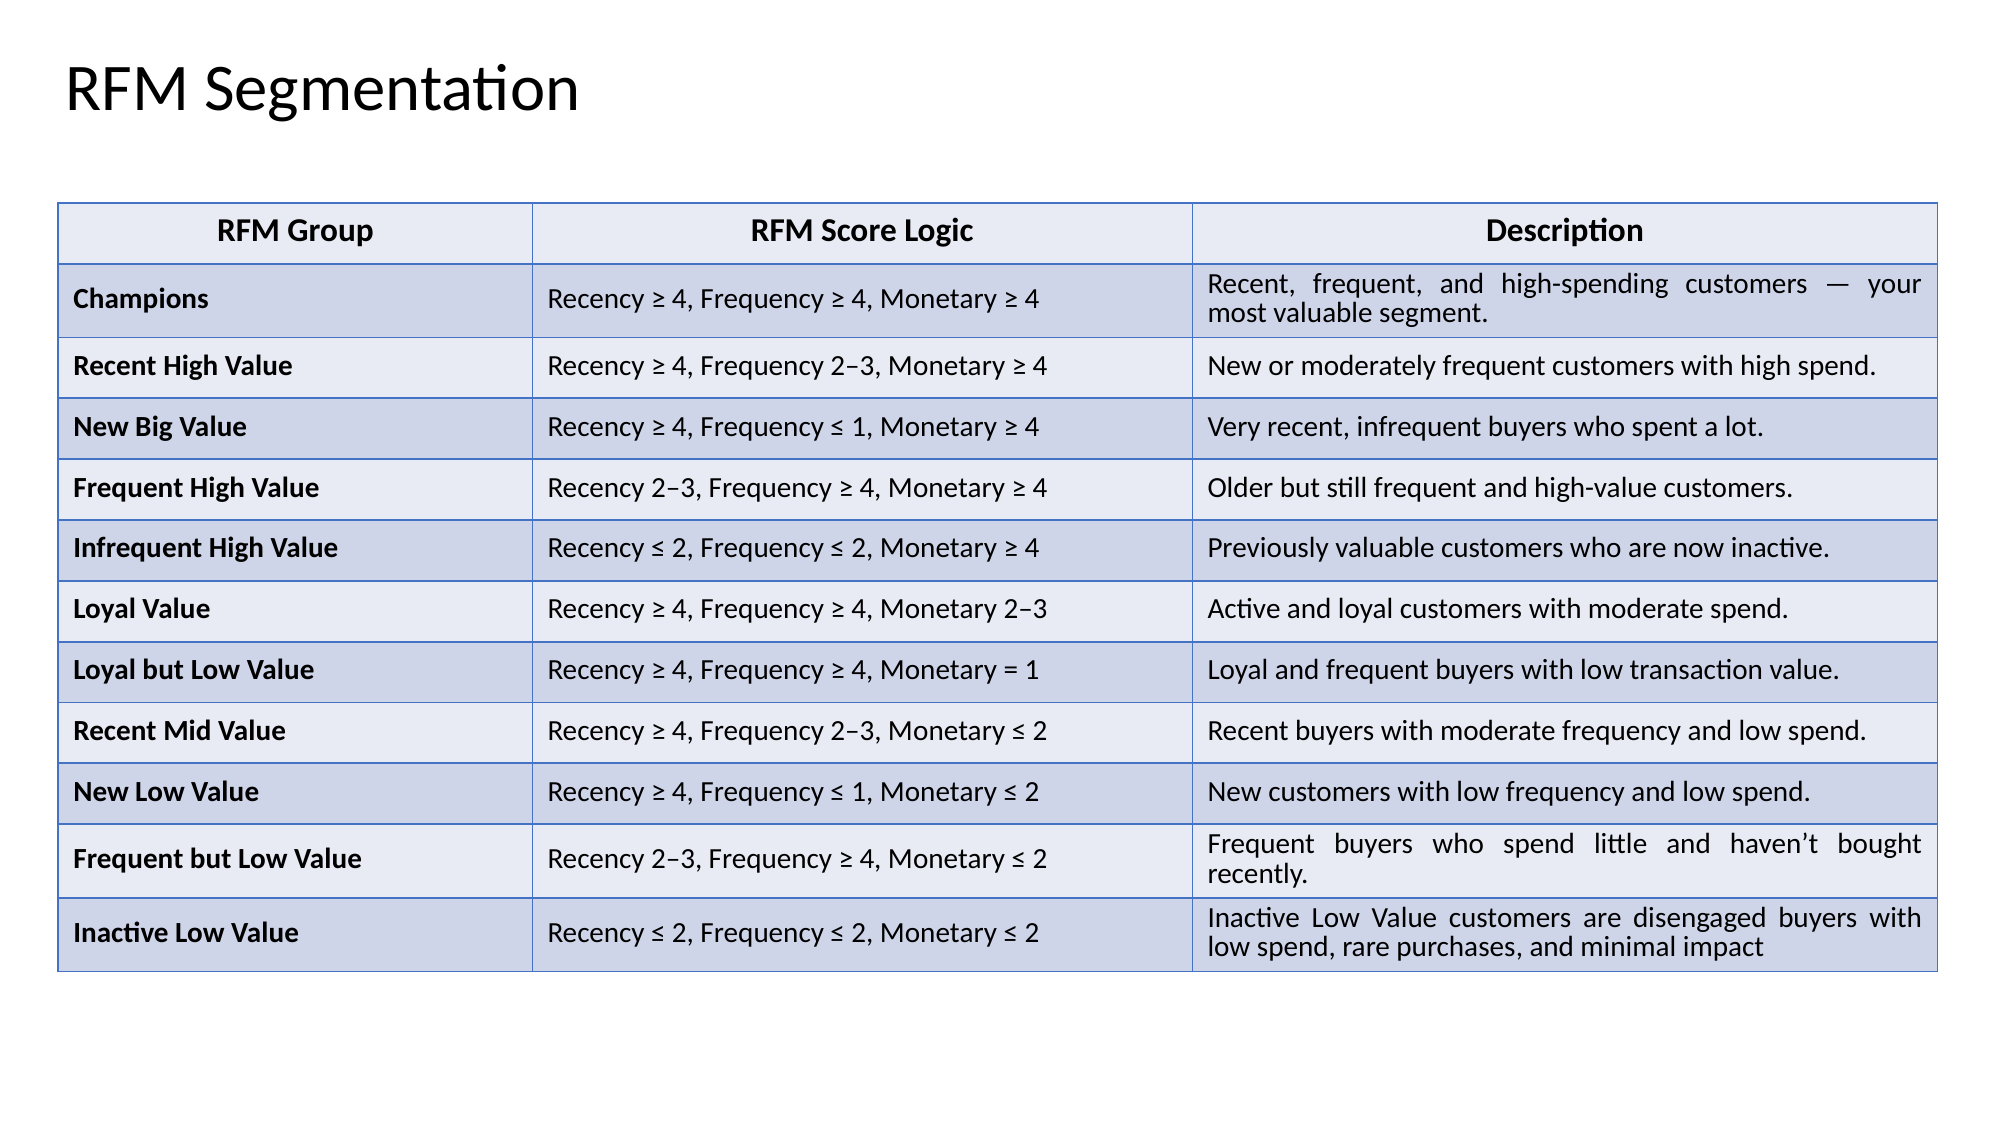

RFM Segmentation
| RFM Group | RFM Score Logic | Description |
| --- | --- | --- |
| Champions | Recency ≥ 4, Frequency ≥ 4, Monetary ≥ 4 | Recent, frequent, and high-spending customers — your most valuable segment. |
| Recent High Value | Recency ≥ 4, Frequency 2–3, Monetary ≥ 4 | New or moderately frequent customers with high spend. |
| New Big Value | Recency ≥ 4, Frequency ≤ 1, Monetary ≥ 4 | Very recent, infrequent buyers who spent a lot. |
| Frequent High Value | Recency 2–3, Frequency ≥ 4, Monetary ≥ 4 | Older but still frequent and high-value customers. |
| Infrequent High Value | Recency ≤ 2, Frequency ≤ 2, Monetary ≥ 4 | Previously valuable customers who are now inactive. |
| Loyal Value | Recency ≥ 4, Frequency ≥ 4, Monetary 2–3 | Active and loyal customers with moderate spend. |
| Loyal but Low Value | Recency ≥ 4, Frequency ≥ 4, Monetary = 1 | Loyal and frequent buyers with low transaction value. |
| Recent Mid Value | Recency ≥ 4, Frequency 2–3, Monetary ≤ 2 | Recent buyers with moderate frequency and low spend. |
| New Low Value | Recency ≥ 4, Frequency ≤ 1, Monetary ≤ 2 | New customers with low frequency and low spend. |
| Frequent but Low Value | Recency 2–3, Frequency ≥ 4, Monetary ≤ 2 | Frequent buyers who spend little and haven’t bought recently. |
| Inactive Low Value | Recency ≤ 2, Frequency ≤ 2, Monetary ≤ 2 | Inactive Low Value customers are disengaged buyers with low spend, rare purchases, and minimal impact |